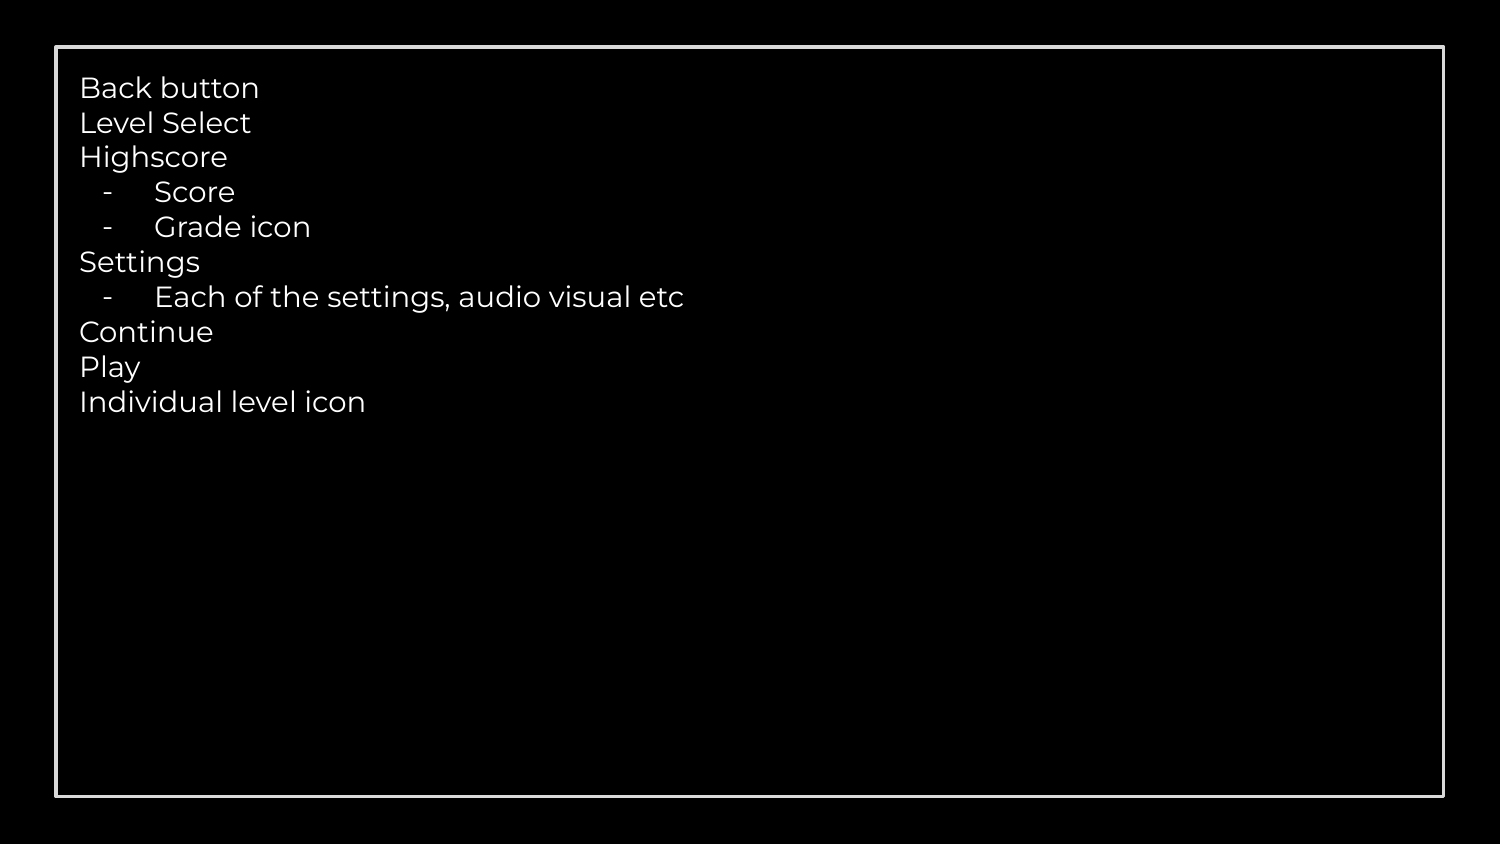

Back button
Level Select
Highscore
Score
Grade icon
Settings
Each of the settings, audio visual etc
Continue
Play
Individual level icon